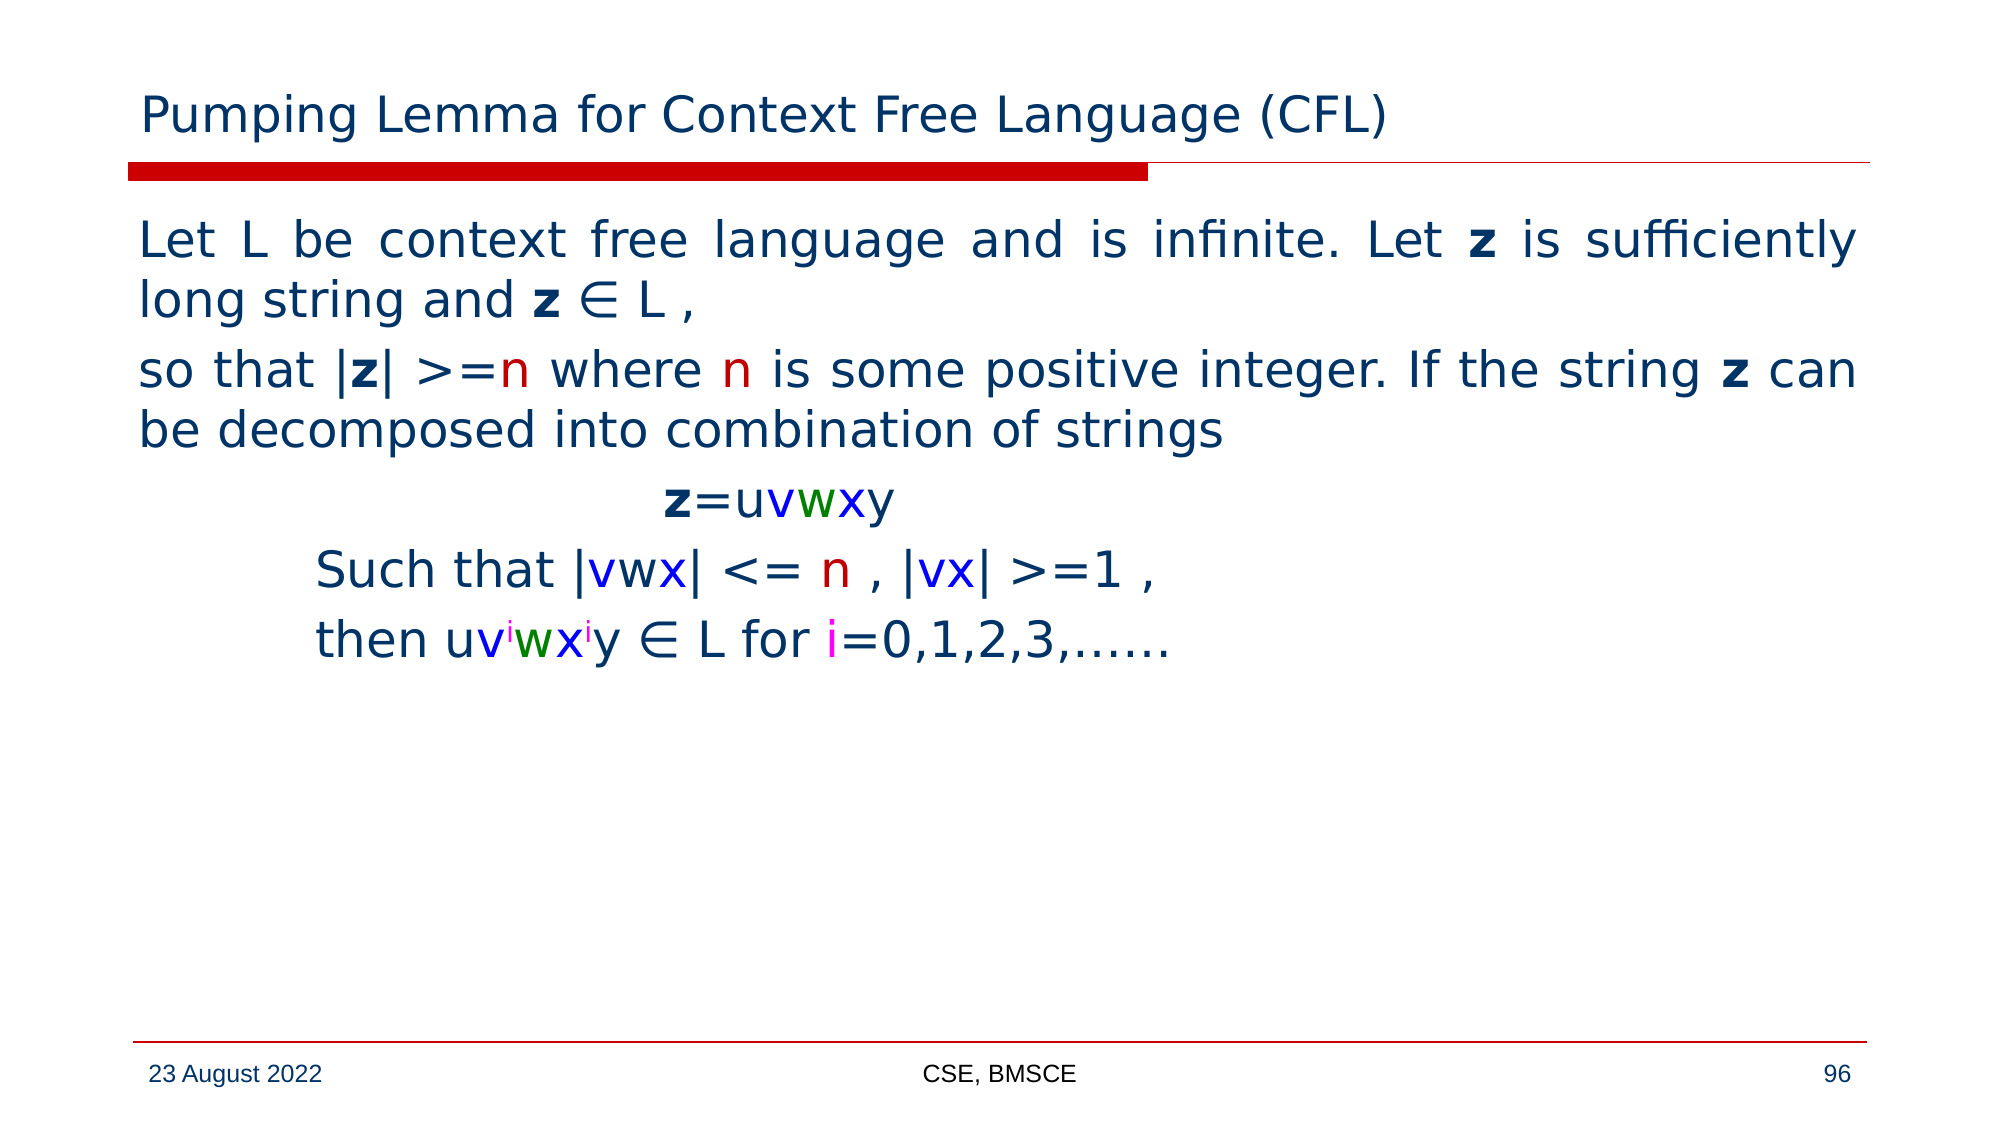

# Pumping Lemma for Context Free Language (CFL)
Let L be context free language and is infinite. Let z is sufficiently long string and z ∈ L ,
so that |z| >=n where n is some positive integer. If the string z can be decomposed into combination of strings
                              z=uvwxy
           Such that |vwx| <= n , |vx| >=1 ,
           then uviwxiy ∈ L for i=0,1,2,3,……
CSE, BMSCE
96
23 August 2022